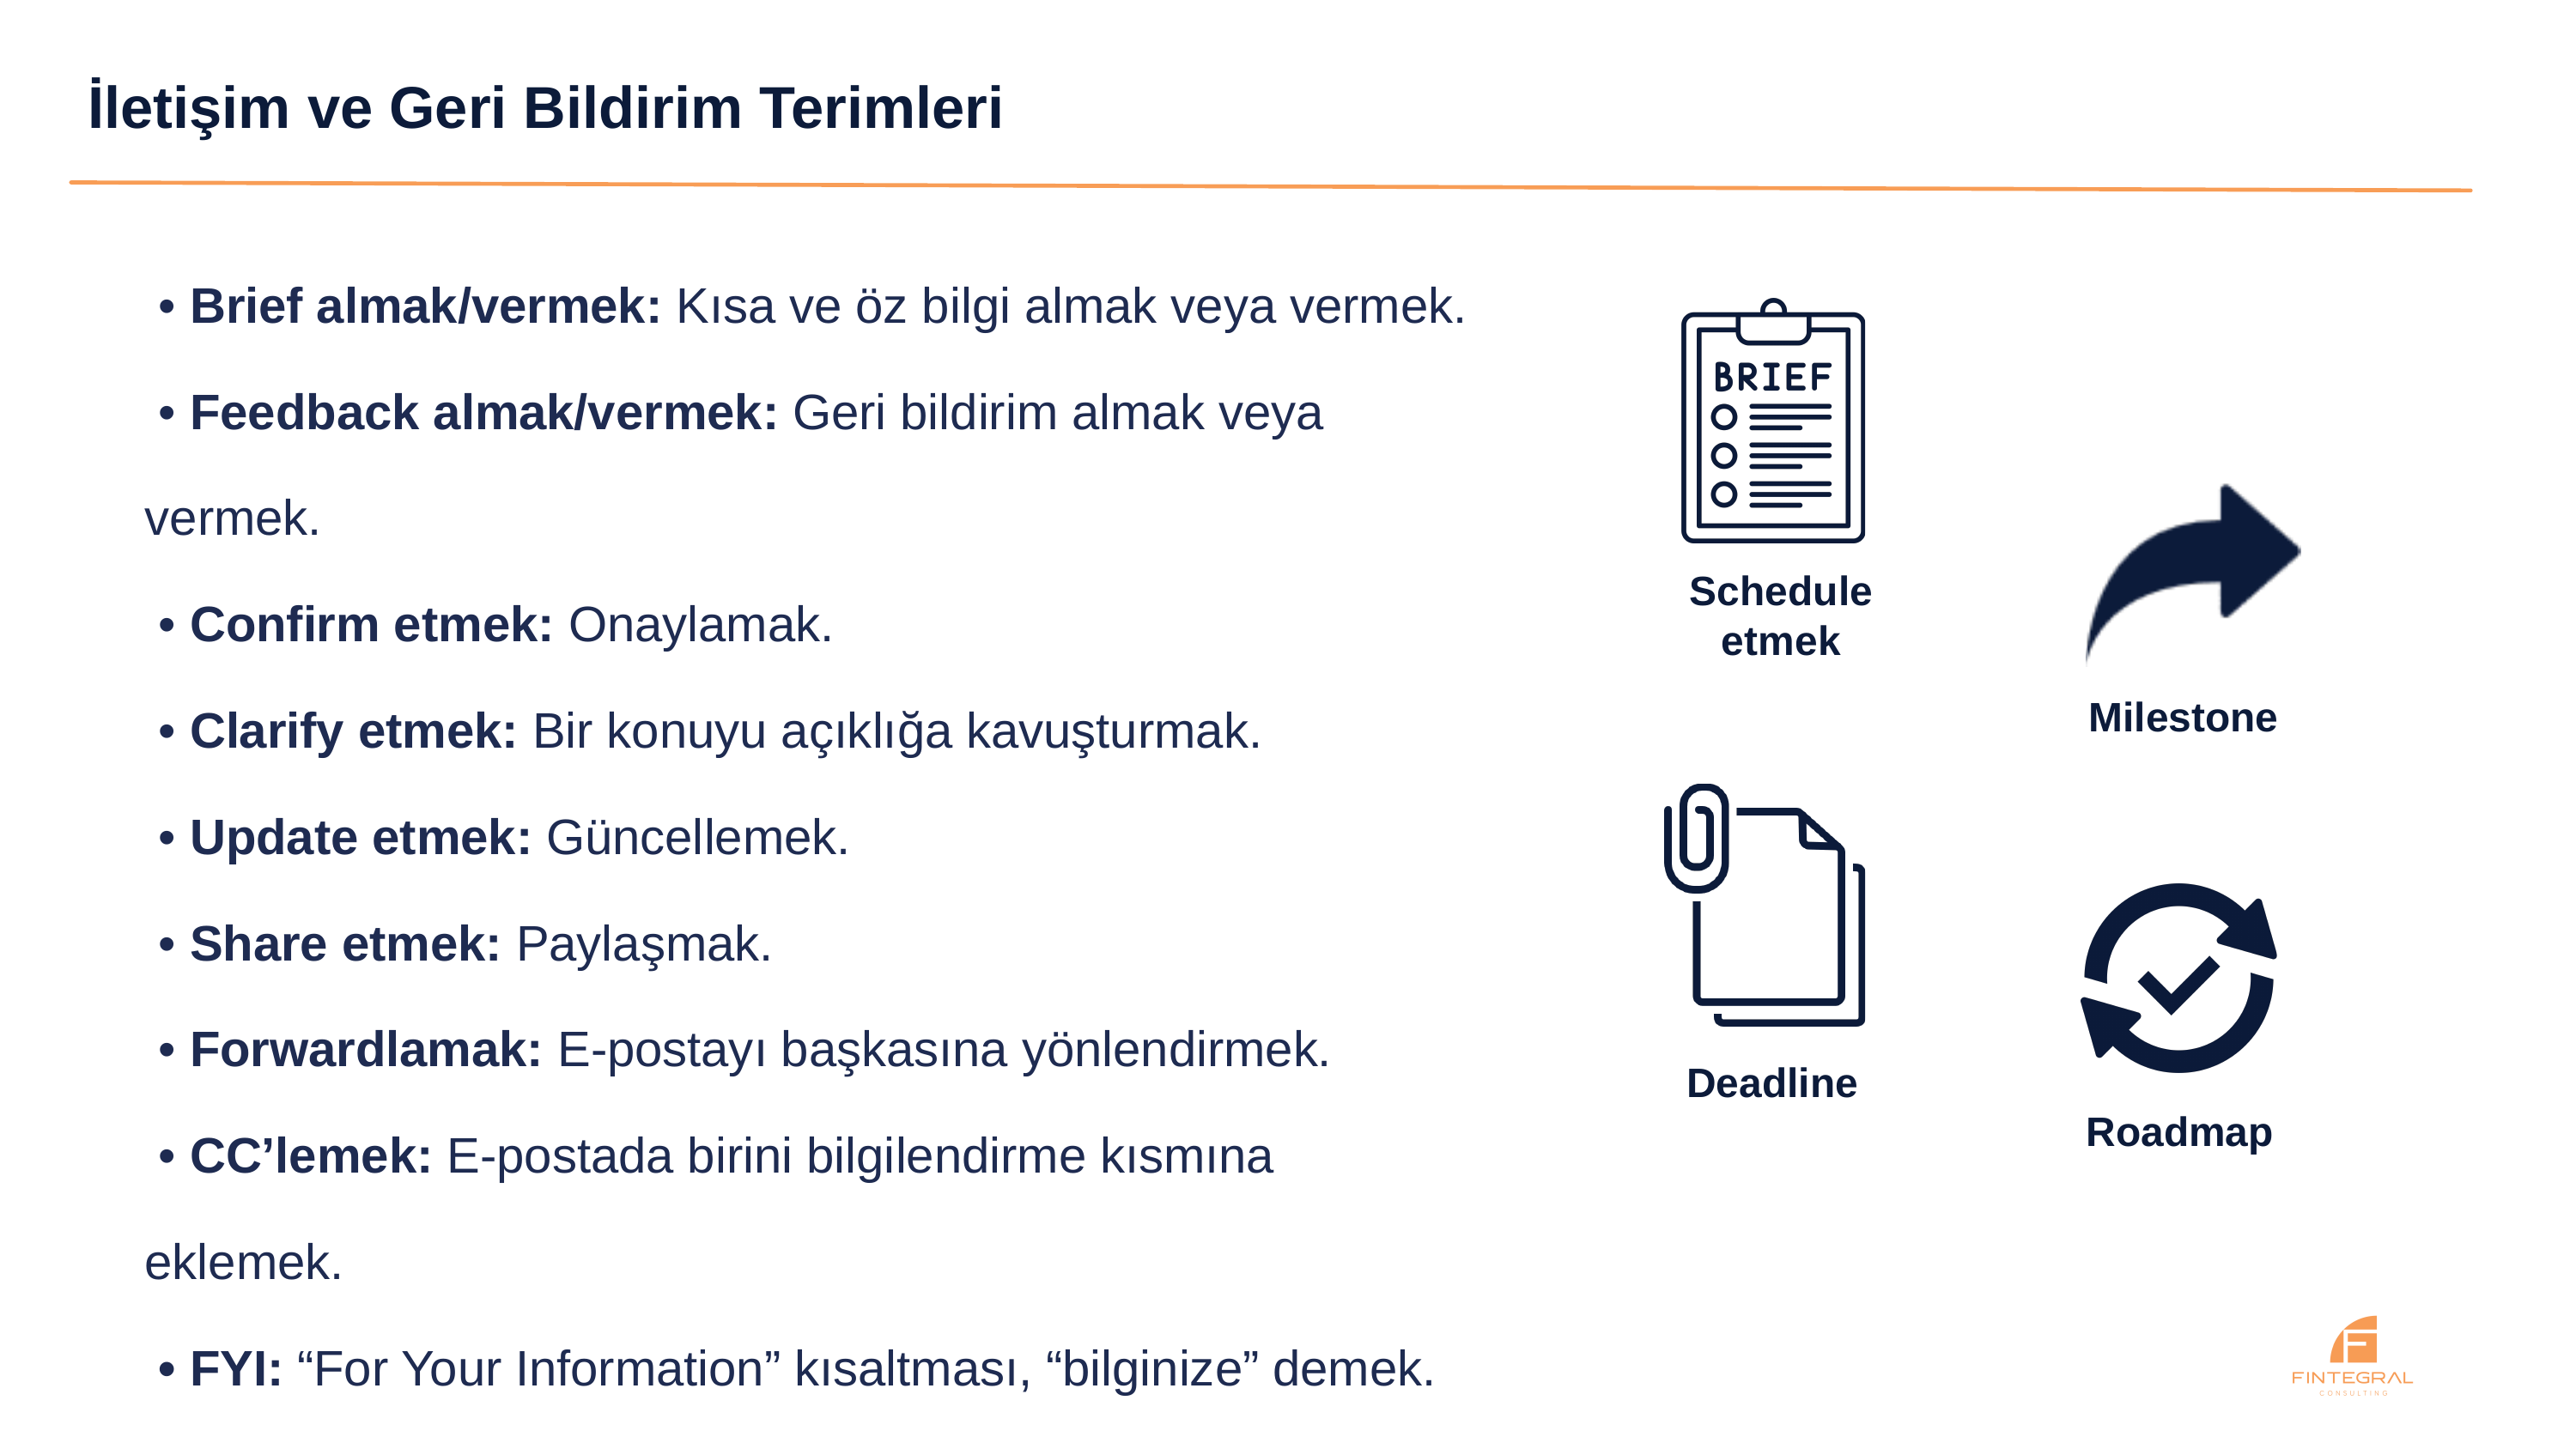

İletişim ve Geri Bildirim Terimleri

 • Brief almak/vermek: Kısa ve öz bilgi almak veya vermek.
 • Feedback almak/vermek: Geri bildirim almak veya vermek.
 • Confirm etmek: Onaylamak.
 • Clarify etmek: Bir konuyu açıklığa kavuşturmak.
 • Update etmek: Güncellemek.
 • Share etmek: Paylaşmak.
 • Forwardlamak: E-postayı başkasına yönlendirmek.
 • CC’lemek: E-postada birini bilgilendirme kısmına eklemek.
 • FYI: “For Your Information” kısaltması, “bilginize” demek.
 • Attach etmek/Attachlemek: E-postaya dosya eklemek.

Schedule etmek
Milestone

Deadline
Roadmap